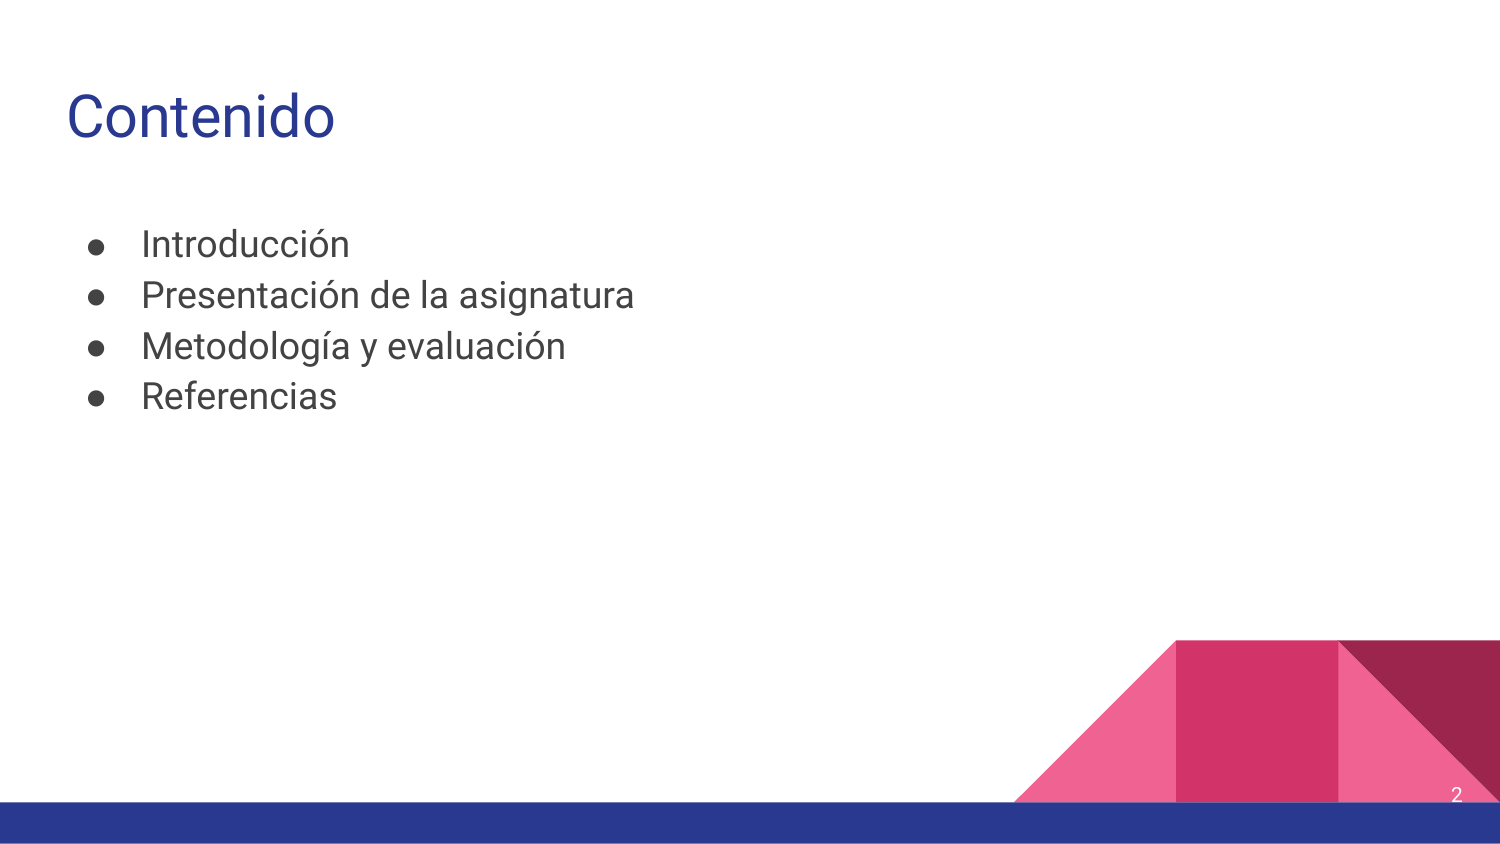

# Contenido
Introducción
Presentación de la asignatura
Metodología y evaluación
Referencias
2